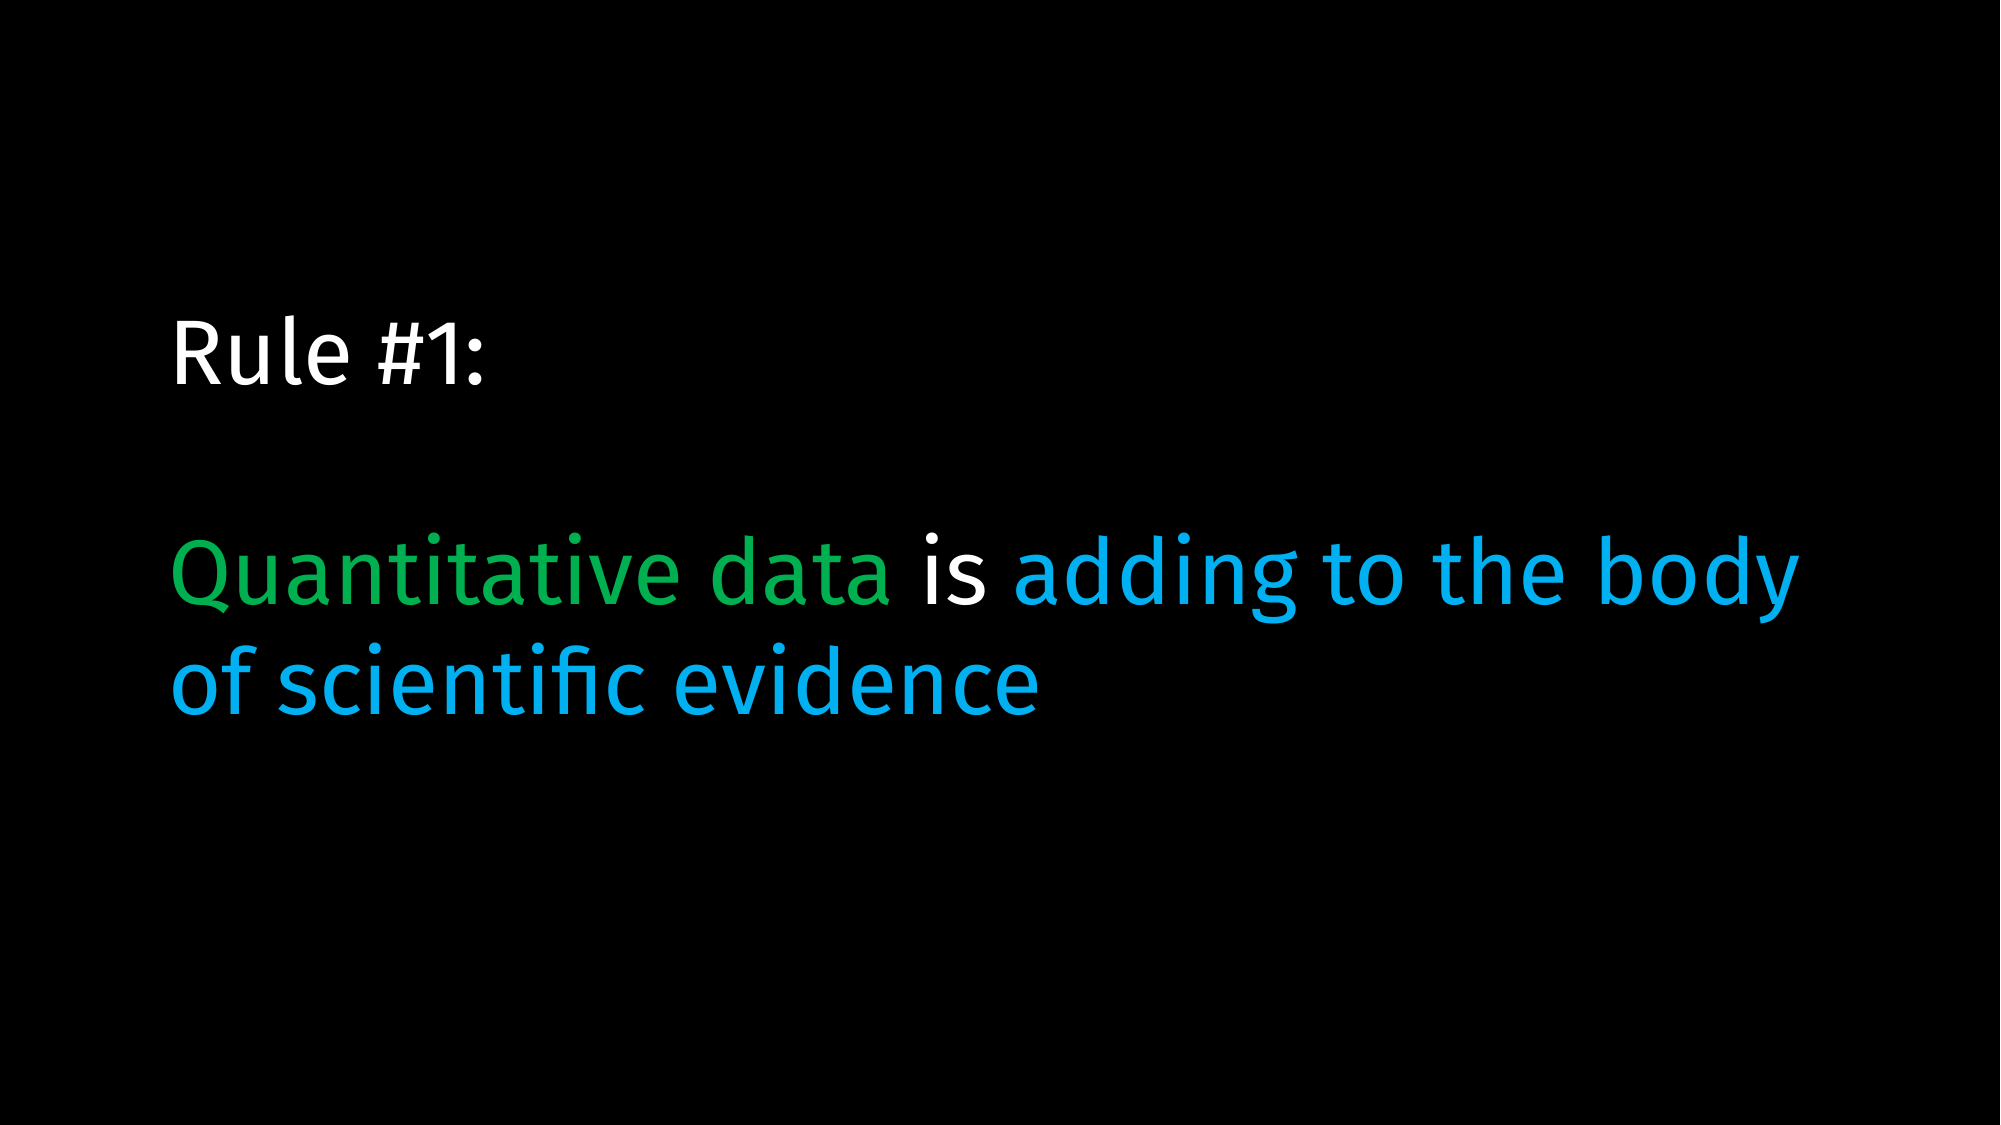

# Rule #1: Quantitative data is adding to the body of scientific evidence